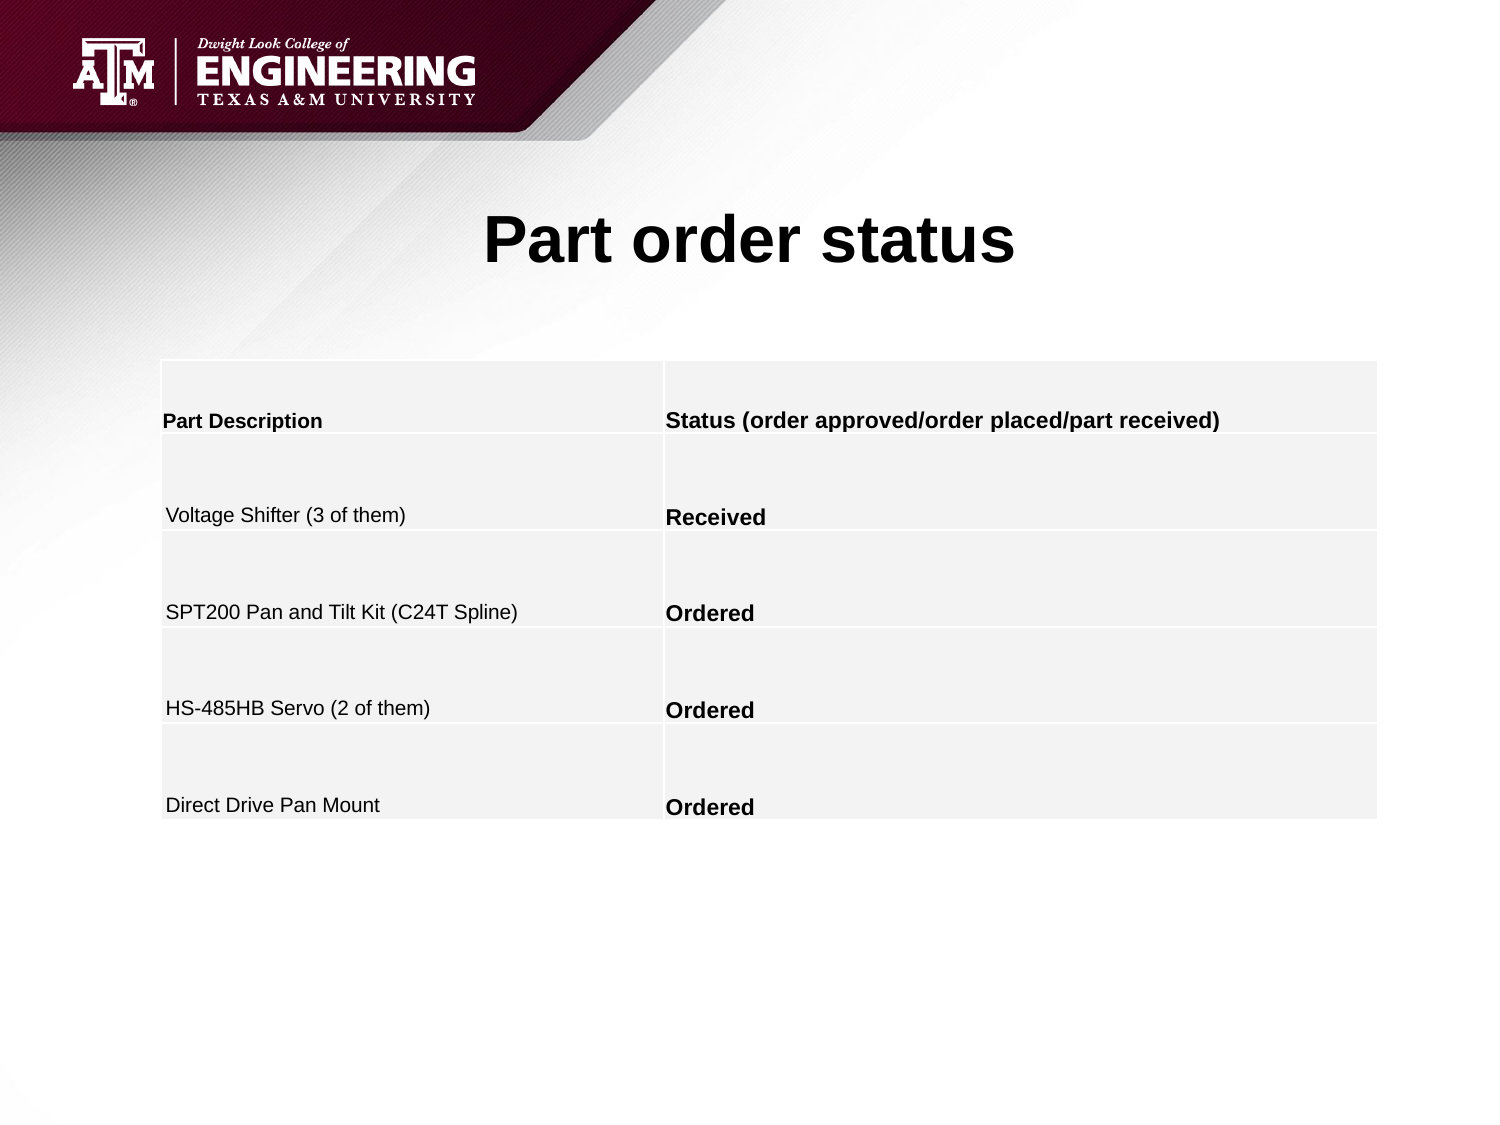

# Part order status
| Part Description | Status (order approved/order placed/part received) |
| --- | --- |
| Voltage Shifter (3 of them) | Received |
| SPT200 Pan and Tilt Kit (C24T Spline) | Ordered |
| HS-485HB Servo (2 of them) | Ordered |
| Direct Drive Pan Mount | Ordered |